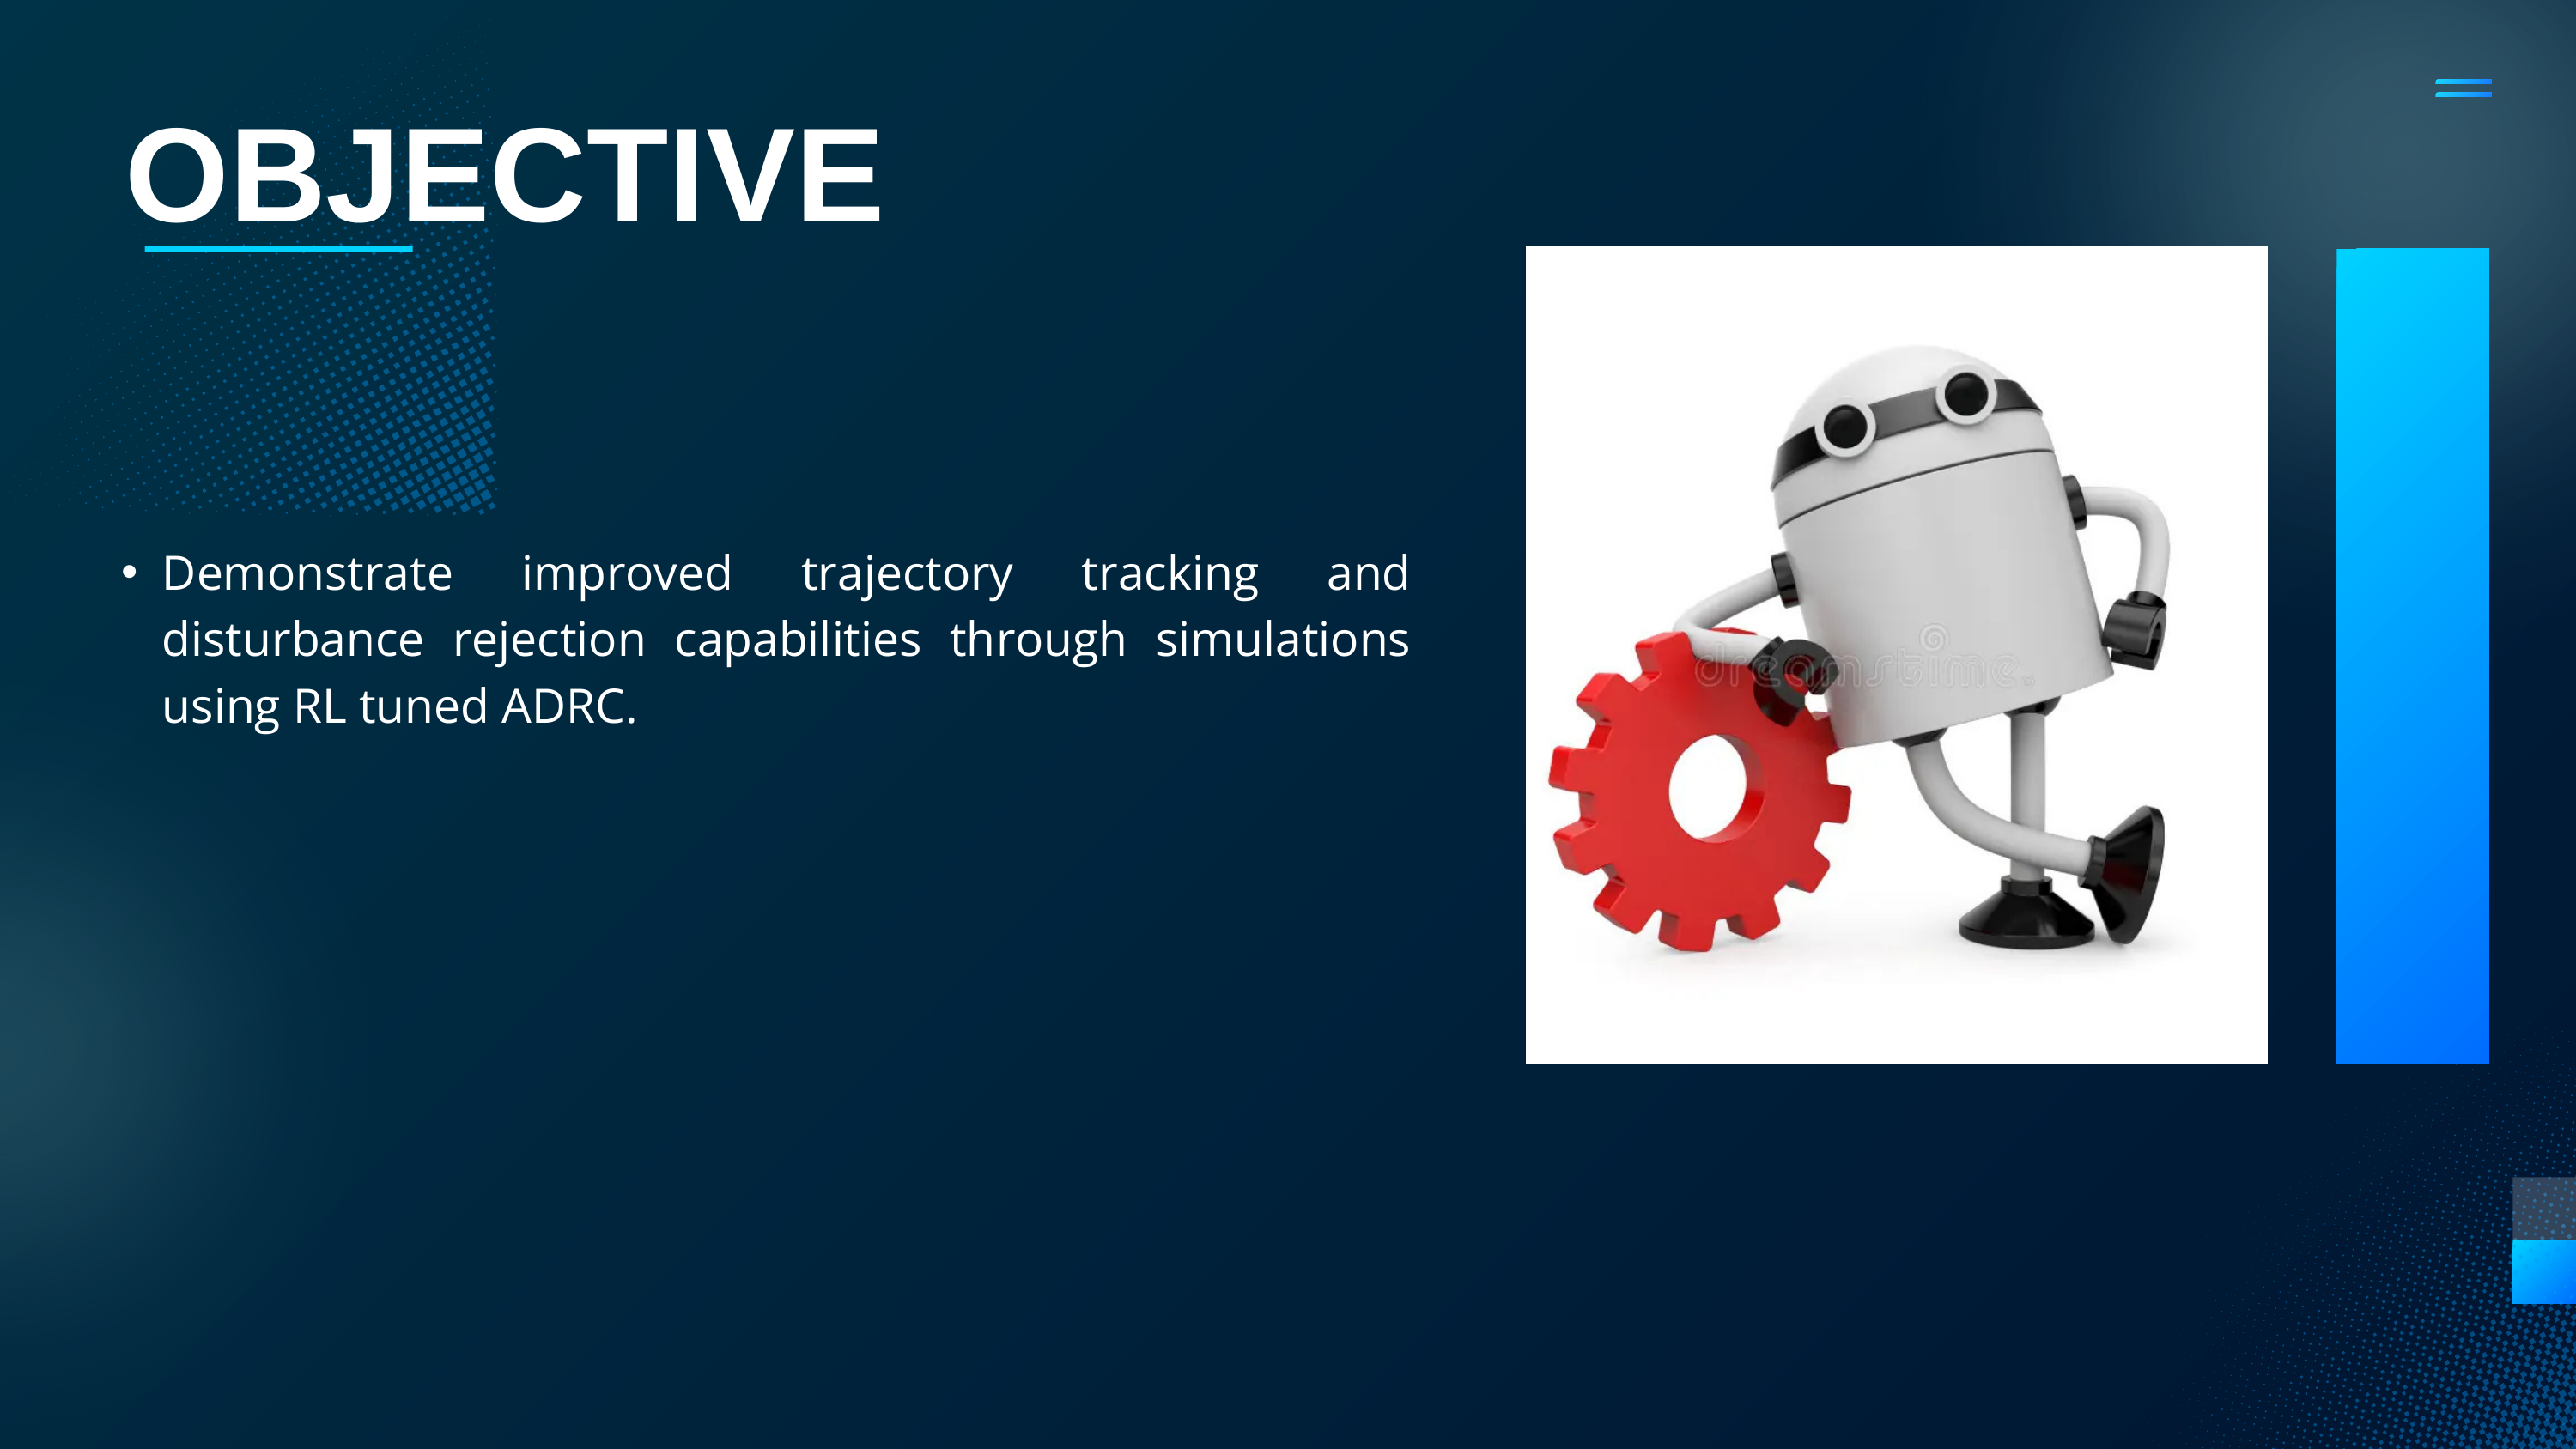

OBJECTIVE

Demonstrate improved trajectory tracking and disturbance rejection capabilities through simulations using RL tuned ADRC.